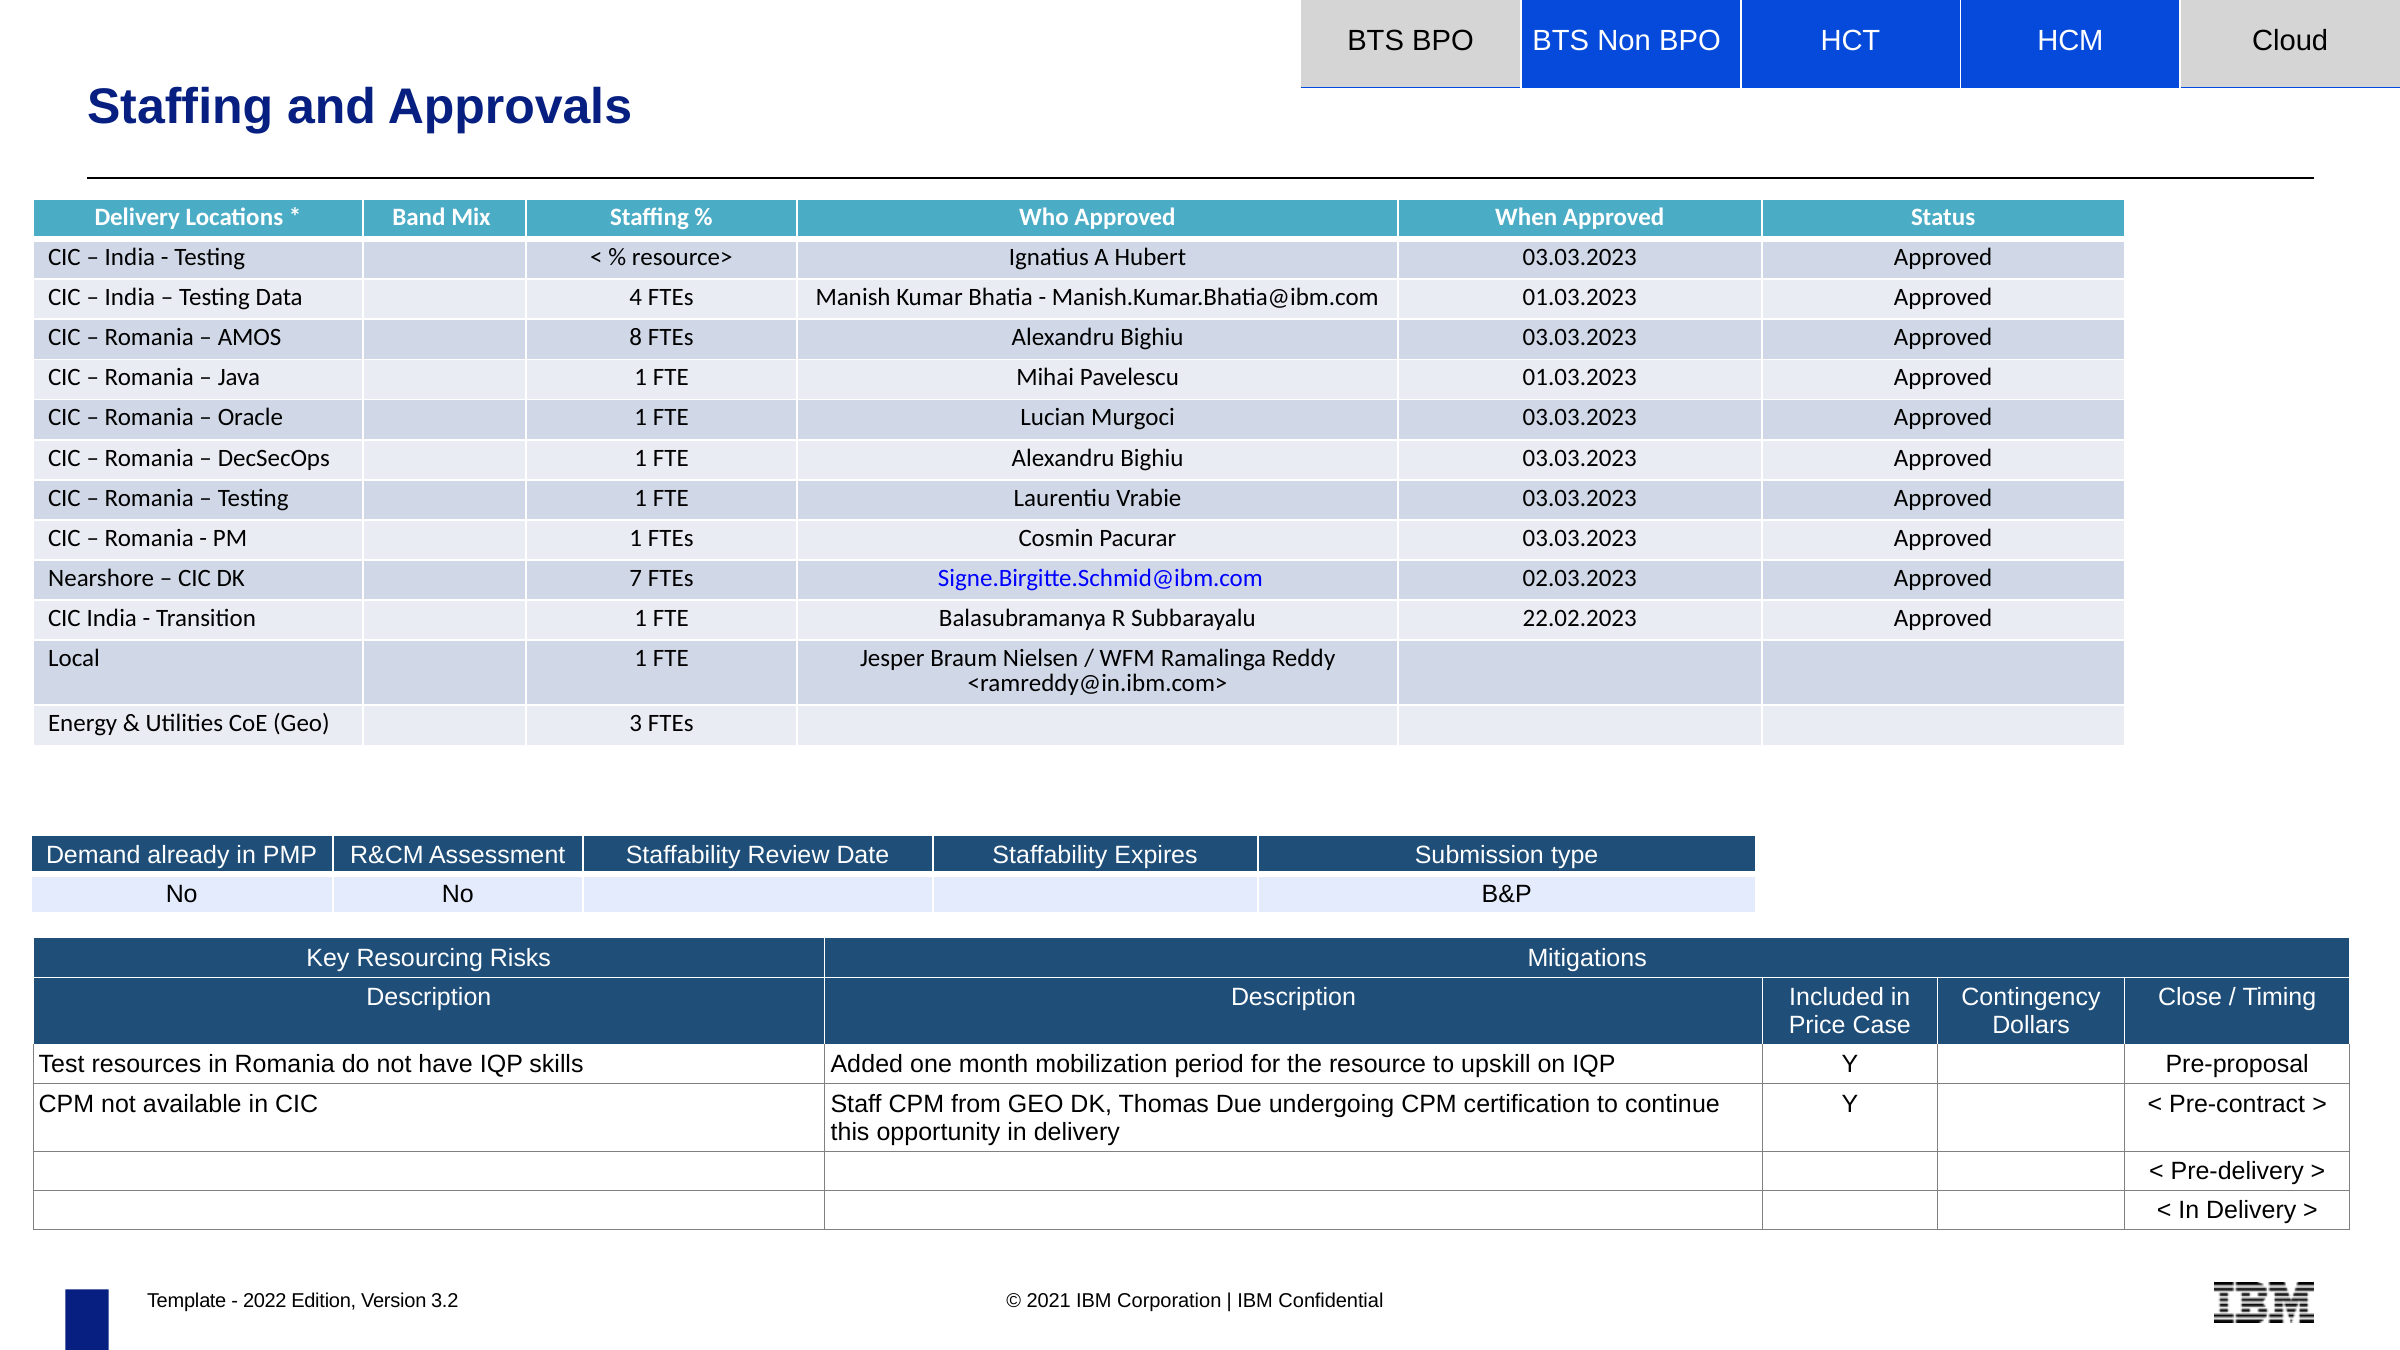

| BTS BPO | BTS Non BPO | HCT | HCM | Cloud |
| --- | --- | --- | --- | --- |
# Staffing and Approvals

| Delivery Locations \* | Band Mix | Staffing % | Who Approved | When Approved | Status |
| --- | --- | --- | --- | --- | --- |
| CIC – India - Testing |  | < % resource> | Ignatius A Hubert | 03.03.2023 | Approved |
| CIC – India – Testing Data |  | 4 FTEs | Manish Kumar Bhatia - Manish.Kumar.Bhatia@ibm.com | 01.03.2023 | Approved |
| CIC – Romania – AMOS |  | 8 FTEs | Alexandru Bighiu | 03.03.2023 | Approved |
| CIC – Romania – Java |  | 1 FTE | Mihai Pavelescu | 01.03.2023 | Approved |
| CIC – Romania – Oracle |  | 1 FTE | Lucian Murgoci | 03.03.2023 | Approved |
| CIC – Romania – DecSecOps |  | 1 FTE | Alexandru Bighiu | 03.03.2023 | Approved |
| CIC – Romania – Testing |  | 1 FTE | Laurentiu Vrabie | 03.03.2023 | Approved |
| CIC – Romania - PM |  | 1 FTEs | Cosmin Pacurar | 03.03.2023 | Approved |
| Nearshore – CIC DK |  | 7 FTEs | Signe.Birgitte.Schmid@ibm.com | 02.03.2023 | Approved |
| CIC India - Transition |  | 1 FTE | Balasubramanya R Subbarayalu | 22.02.2023 | Approved |
| Local |  | 1 FTE | Jesper Braum Nielsen / WFM Ramalinga Reddy <ramreddy@in.ibm.com> |  |  |
| Energy & Utilities CoE (Geo) |  | 3 FTEs |  |  |  |
| Demand already in PMP | R&CM Assessment | Staffability Review Date | Staffability Expires | Submission type |
| --- | --- | --- | --- | --- |
| No | No |  |  | B&P |
| Key Resourcing Risks | Mitigations |  |  |  |
| --- | --- | --- | --- | --- |
| Description | Description | Included in Price Case | Contingency Dollars | Close / Timing |
| Test resources in Romania do not have IQP skills | Added one month mobilization period for the resource to upskill on IQP | Y |  | Pre-proposal |
| CPM not available in CIC | Staff CPM from GEO DK, Thomas Due undergoing CPM certification to continue this opportunity in delivery | Y |  | < Pre-contract > |
|  |  |  |  | < Pre-delivery > |
|  |  |  |  | < In Delivery > |
Template - 2022 Edition, Version 3.2
© 2021 IBM Corporation | IBM Confidential